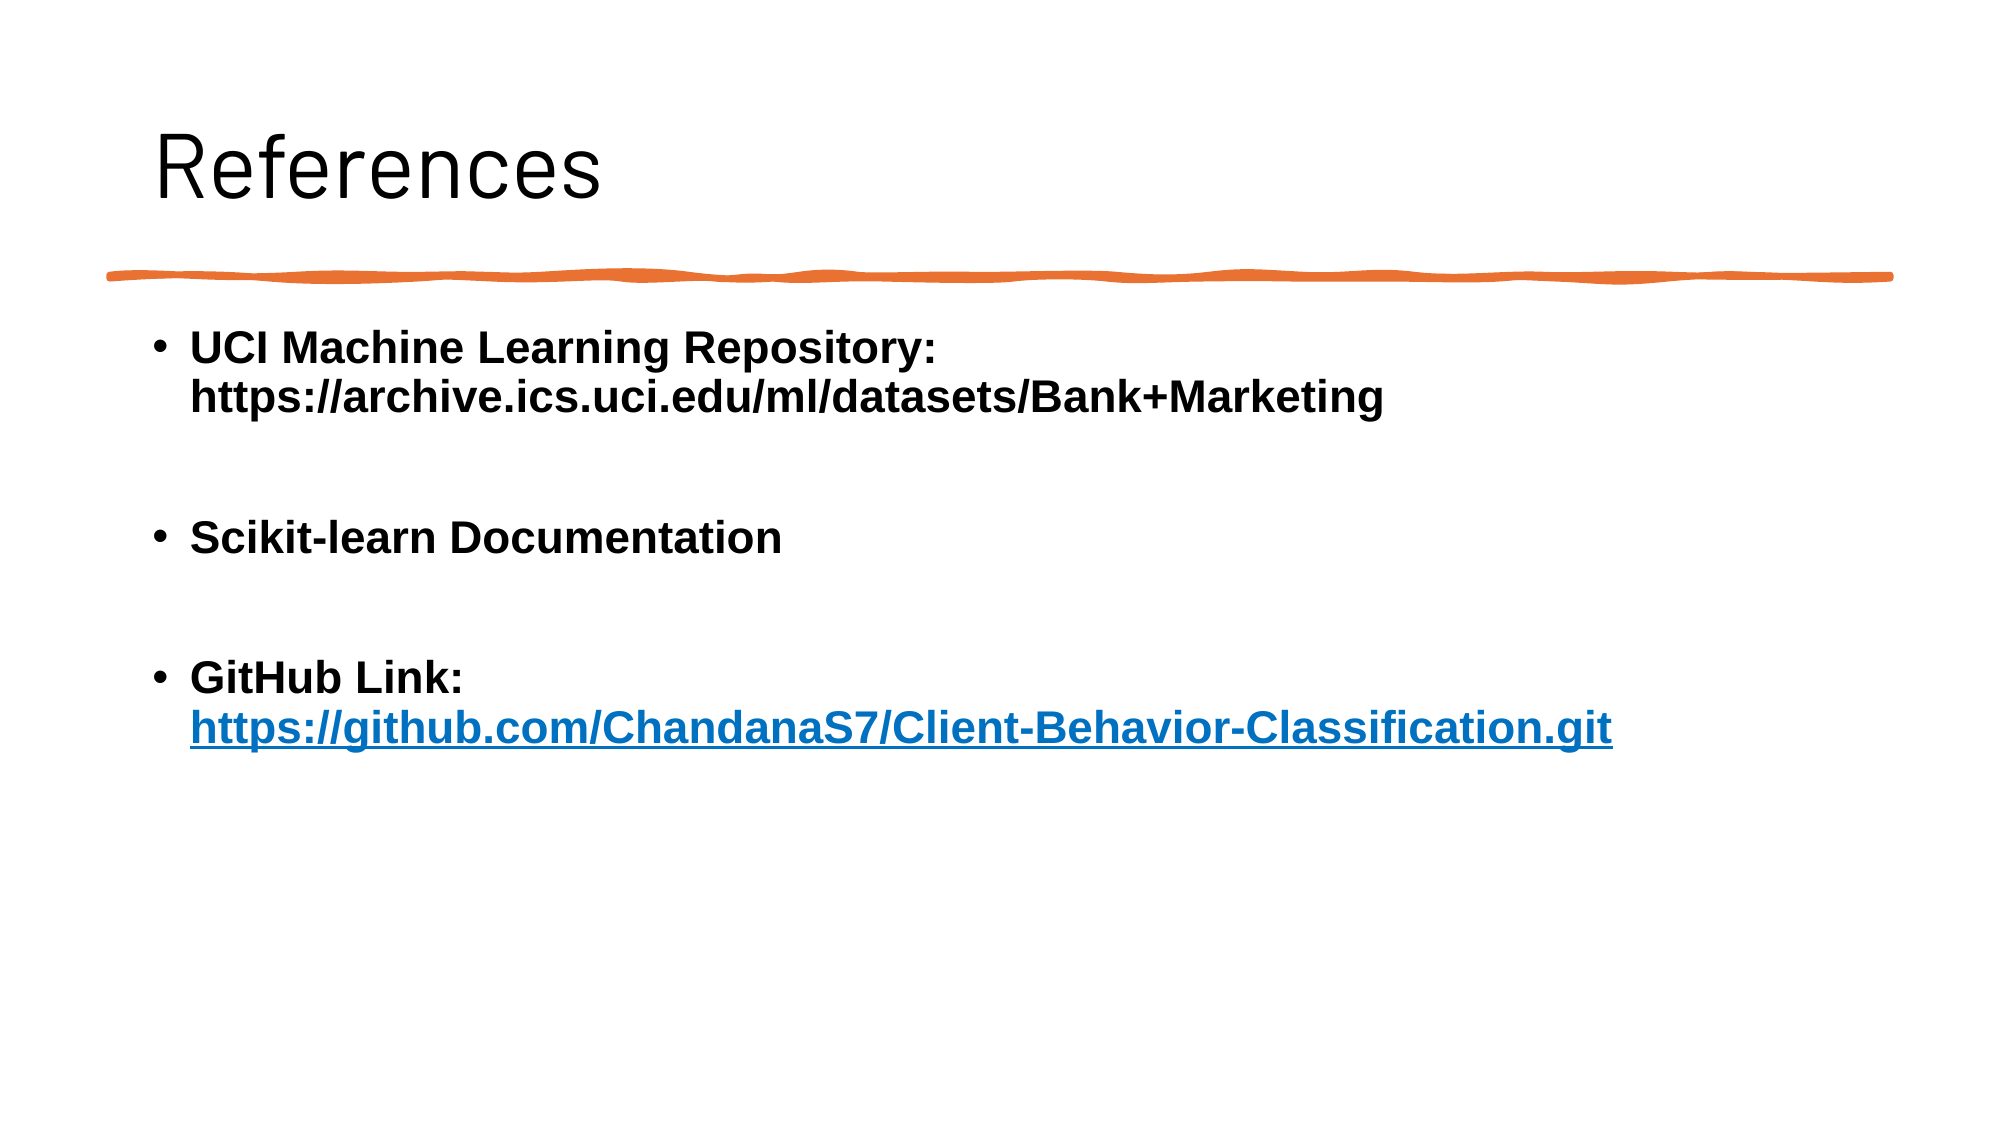

- Moro, S., Cortez, P., & Rita, P. (2014). A Data-Driven Approach to Predict the Success of Bank Telemarketing
- UCI Repository: https://archive.ics.uci.edu/ml/datasets/Bank+Marketing
- Scikit-learn Documentation
- IBM AI Capstone Project
# References

UCI Machine Learning Repository: https://archive.ics.uci.edu/ml/datasets/Bank+Marketing

Scikit-learn Documentation

GitHub Link: https://github.com/ChandanaS7/Client-Behavior-Classification.git